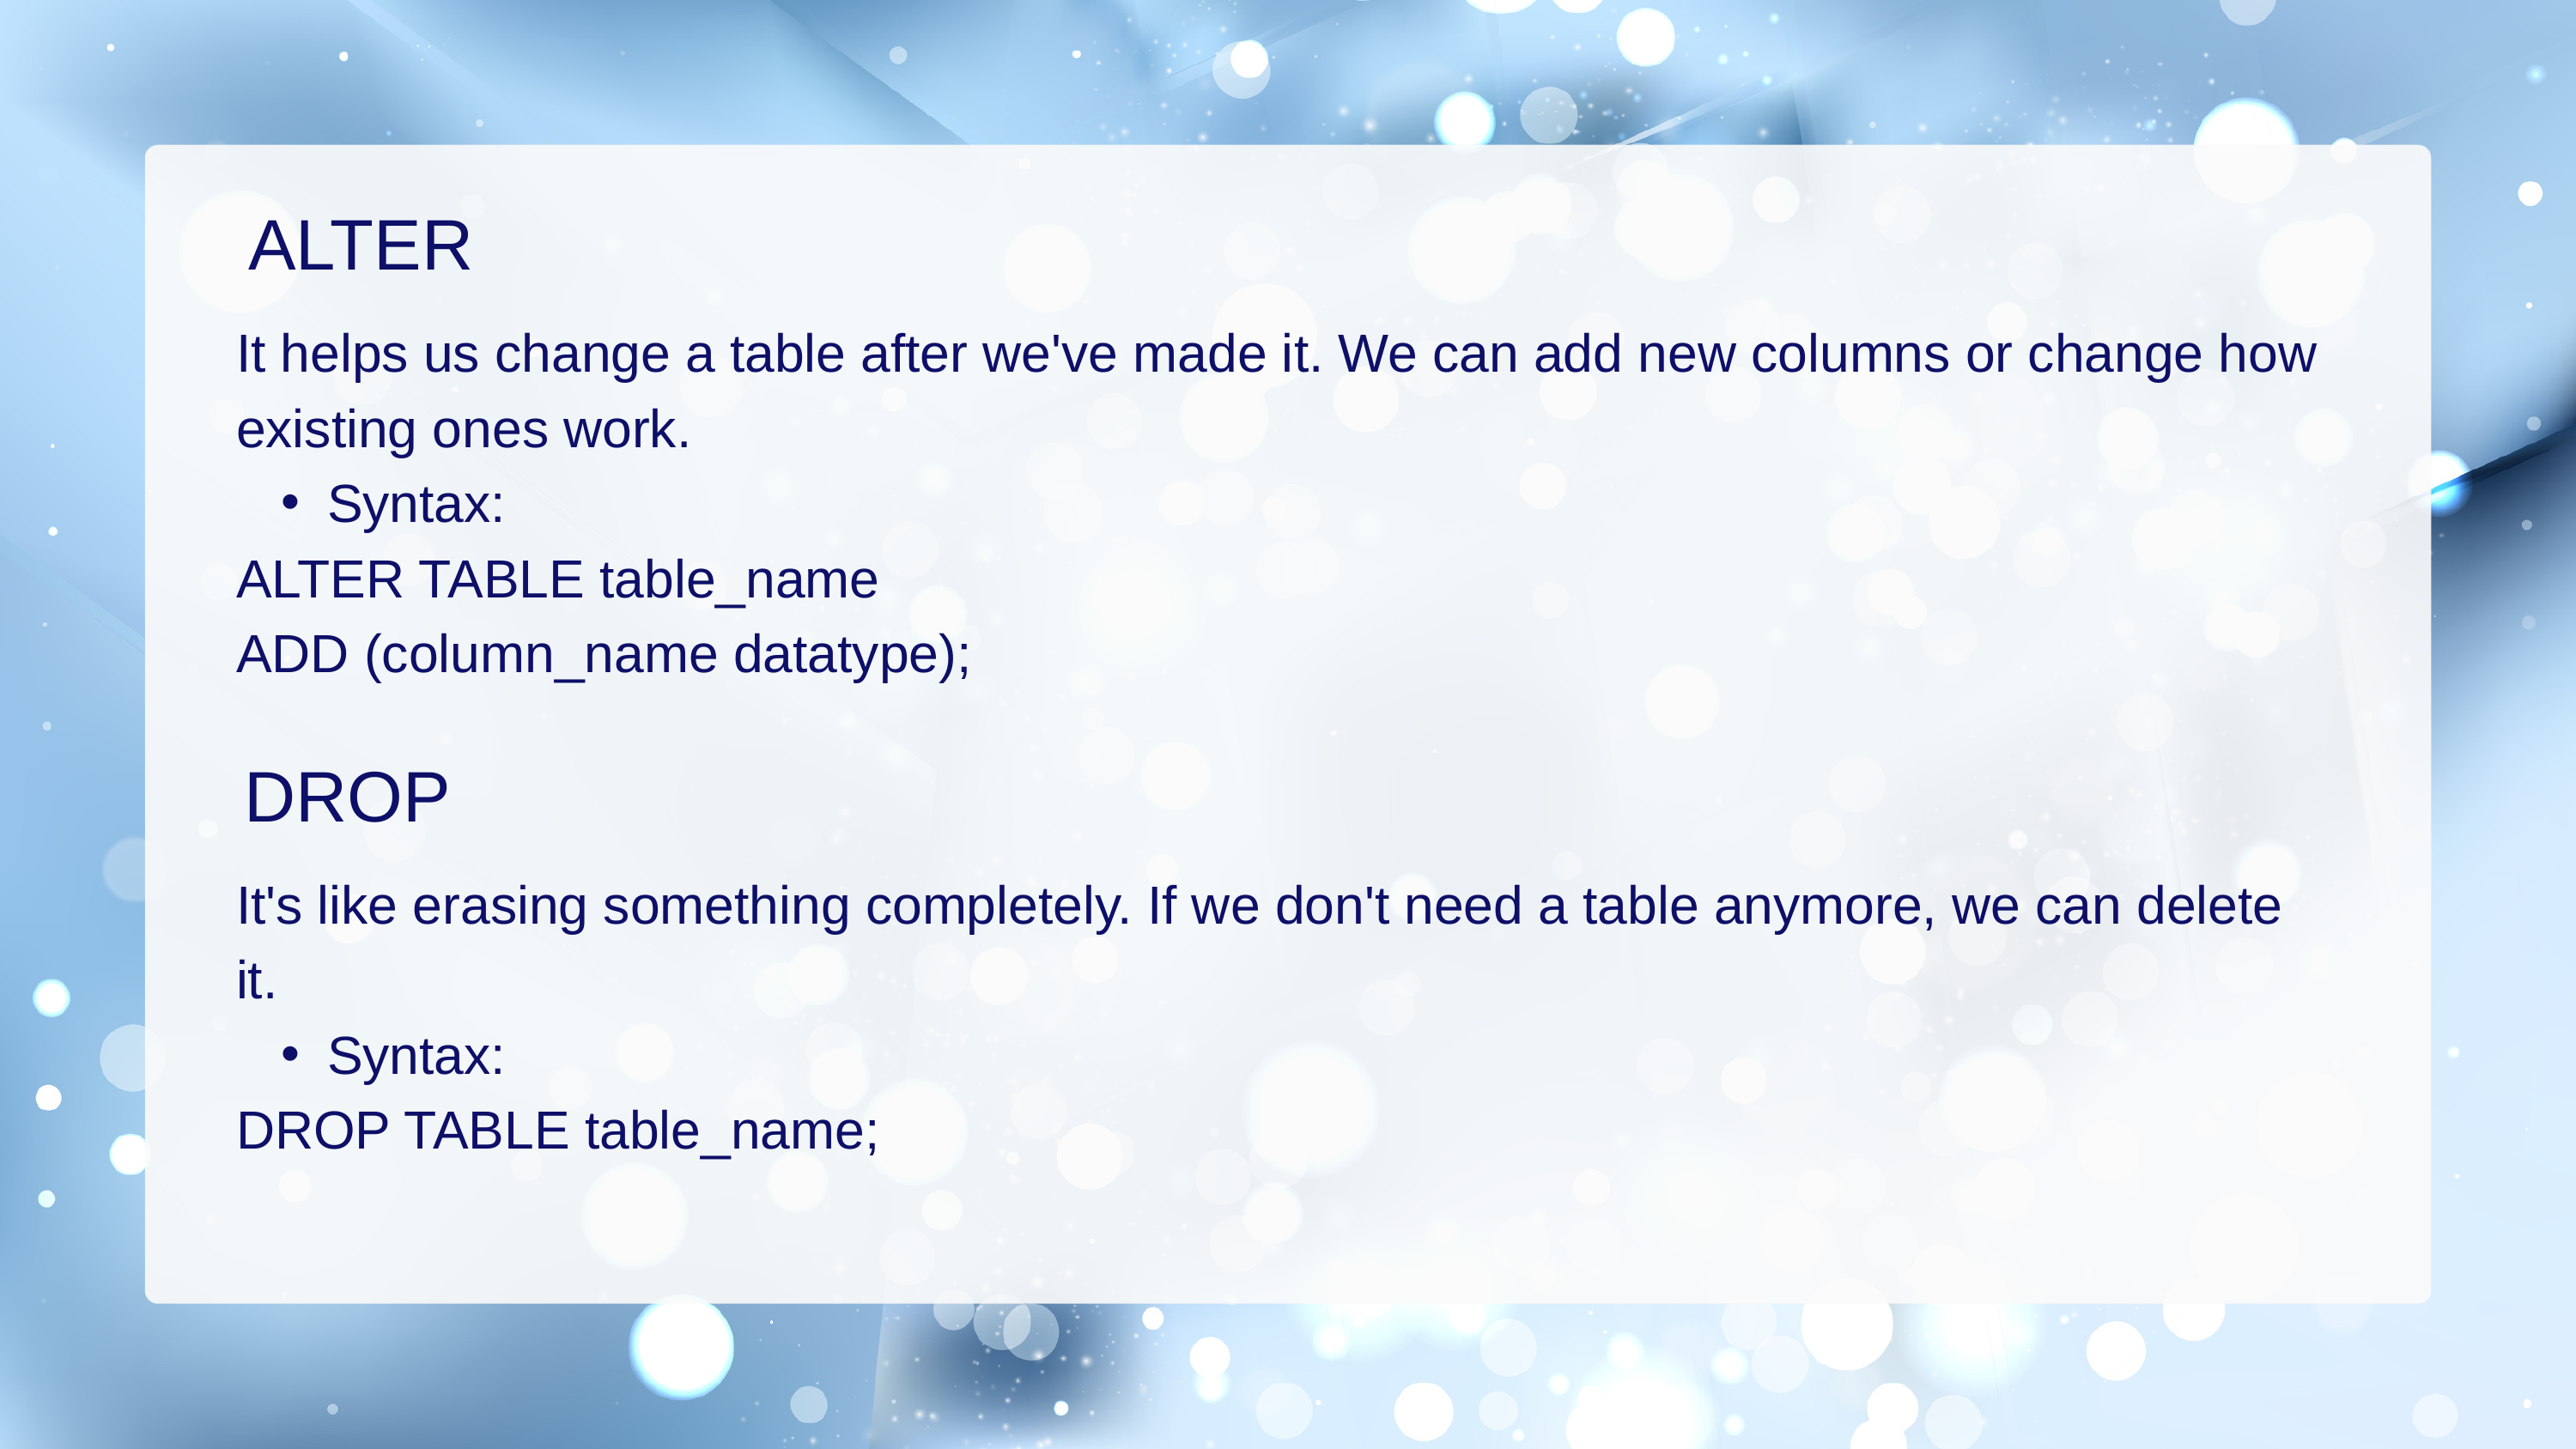

ALTER
It helps us change a table after we've made it. We can add new columns or change how existing ones work. ​
Syntax: ​
ALTER TABLE table_name
ADD (column_name datatype);
DROP
It's like erasing something completely. If we don't need a table anymore, we can delete it.​
Syntax:​
DROP TABLE table_name;